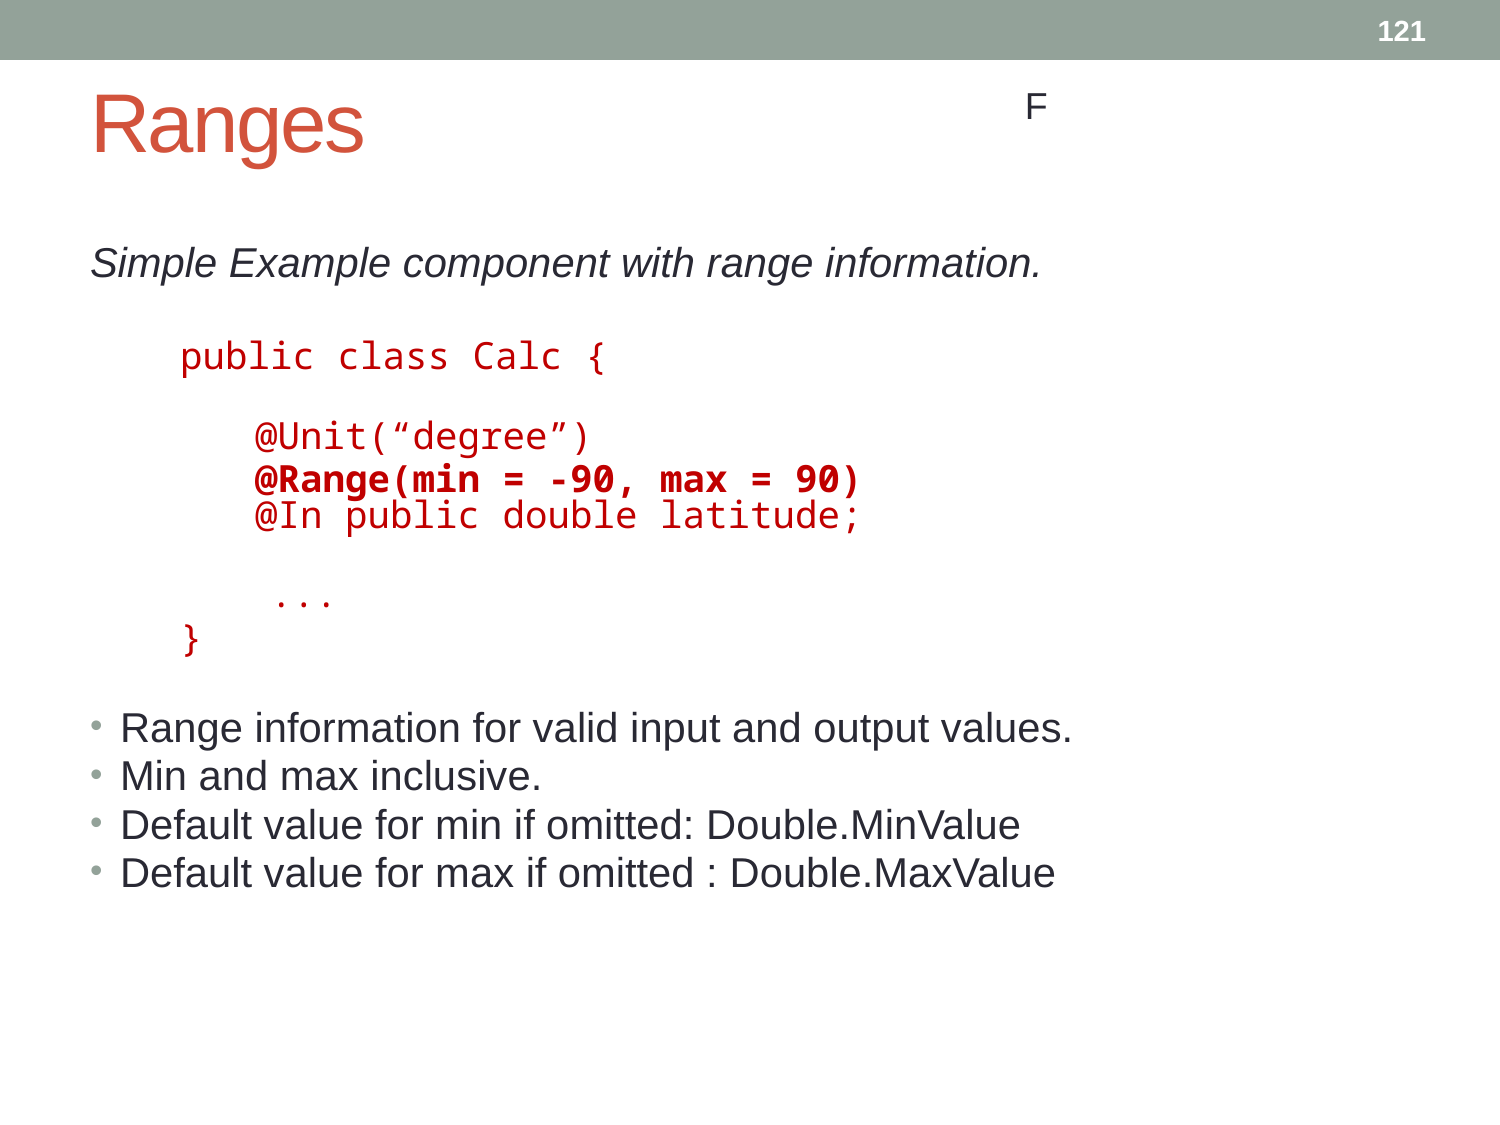

121
# Ranges
F
Simple Example component with range information.

public class Calc {
	  @Unit(“degree”)
	  @Range(min = -90, max = 90)
  @In public double latitude;
    ...
}

Range information for valid input and output values.
Min and max inclusive.
Default value for min if omitted: Double.MinValue
Default value for max if omitted : Double.MaxValue